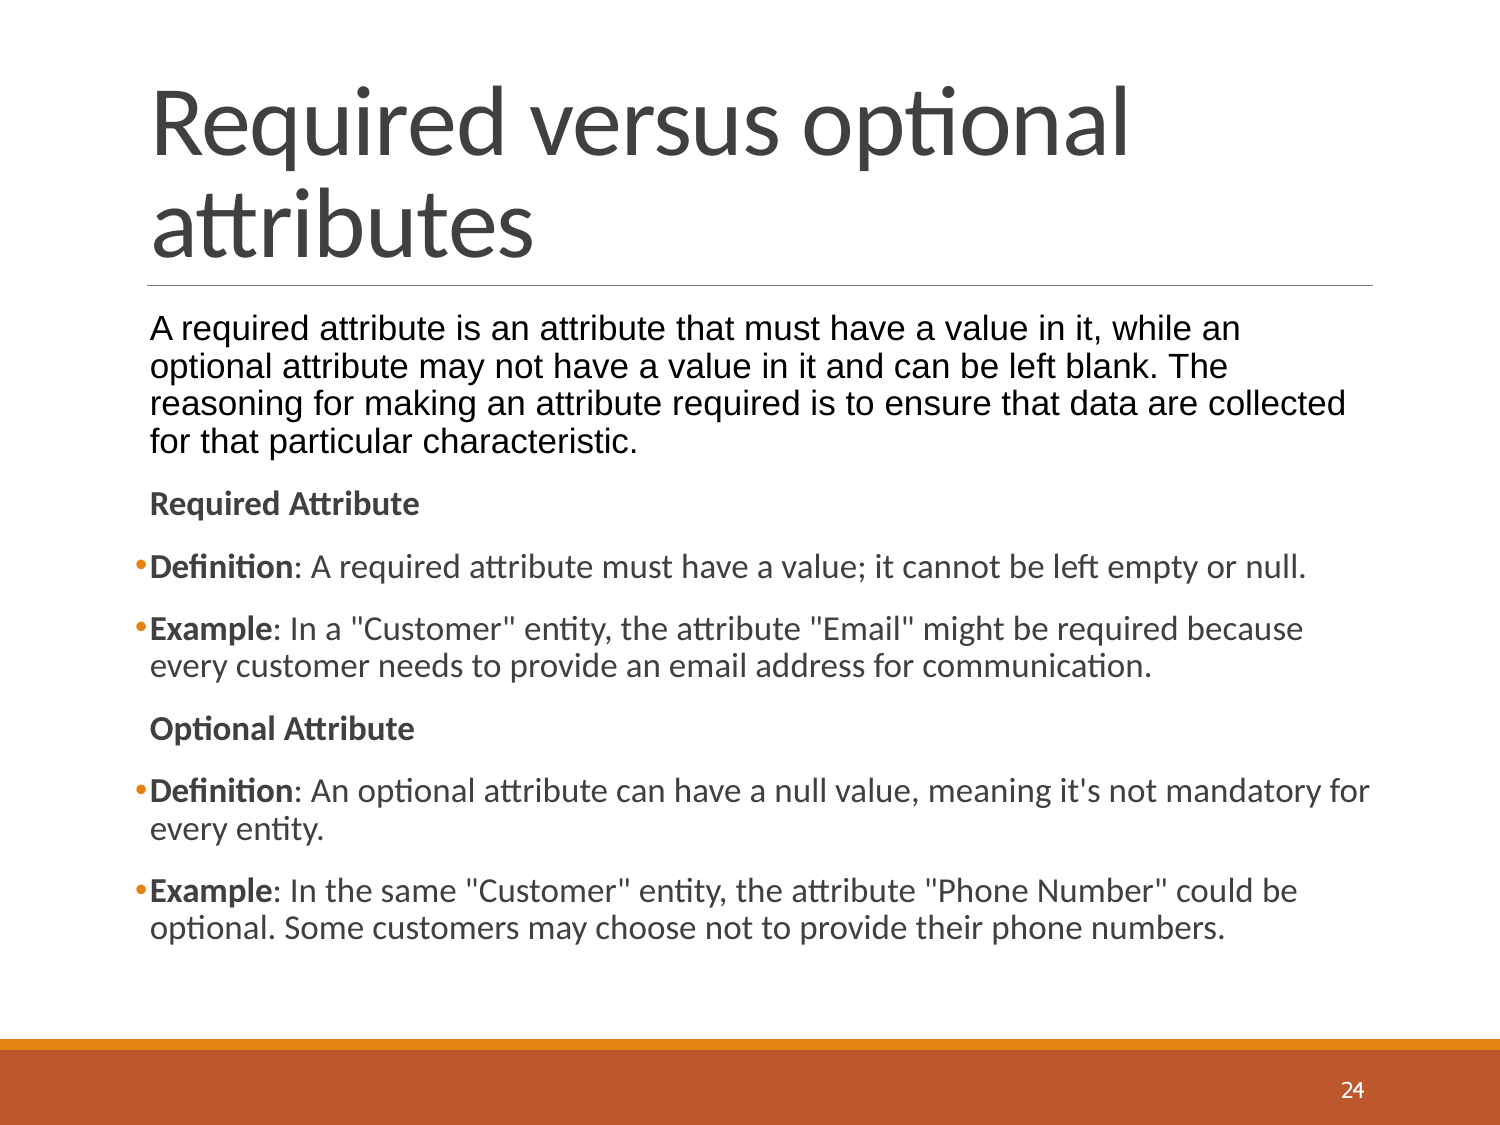

# Required versus optional attributes
A required attribute is an attribute that must have a value in it, while an optional attribute may not have a value in it and can be left blank. The reasoning for making an attribute required is to ensure that data are collected for that particular characteristic.
Required Attribute
Definition: A required attribute must have a value; it cannot be left empty or null.
Example: In a "Customer" entity, the attribute "Email" might be required because every customer needs to provide an email address for communication.
Optional Attribute
Definition: An optional attribute can have a null value, meaning it's not mandatory for every entity.
Example: In the same "Customer" entity, the attribute "Phone Number" could be optional. Some customers may choose not to provide their phone numbers.

24